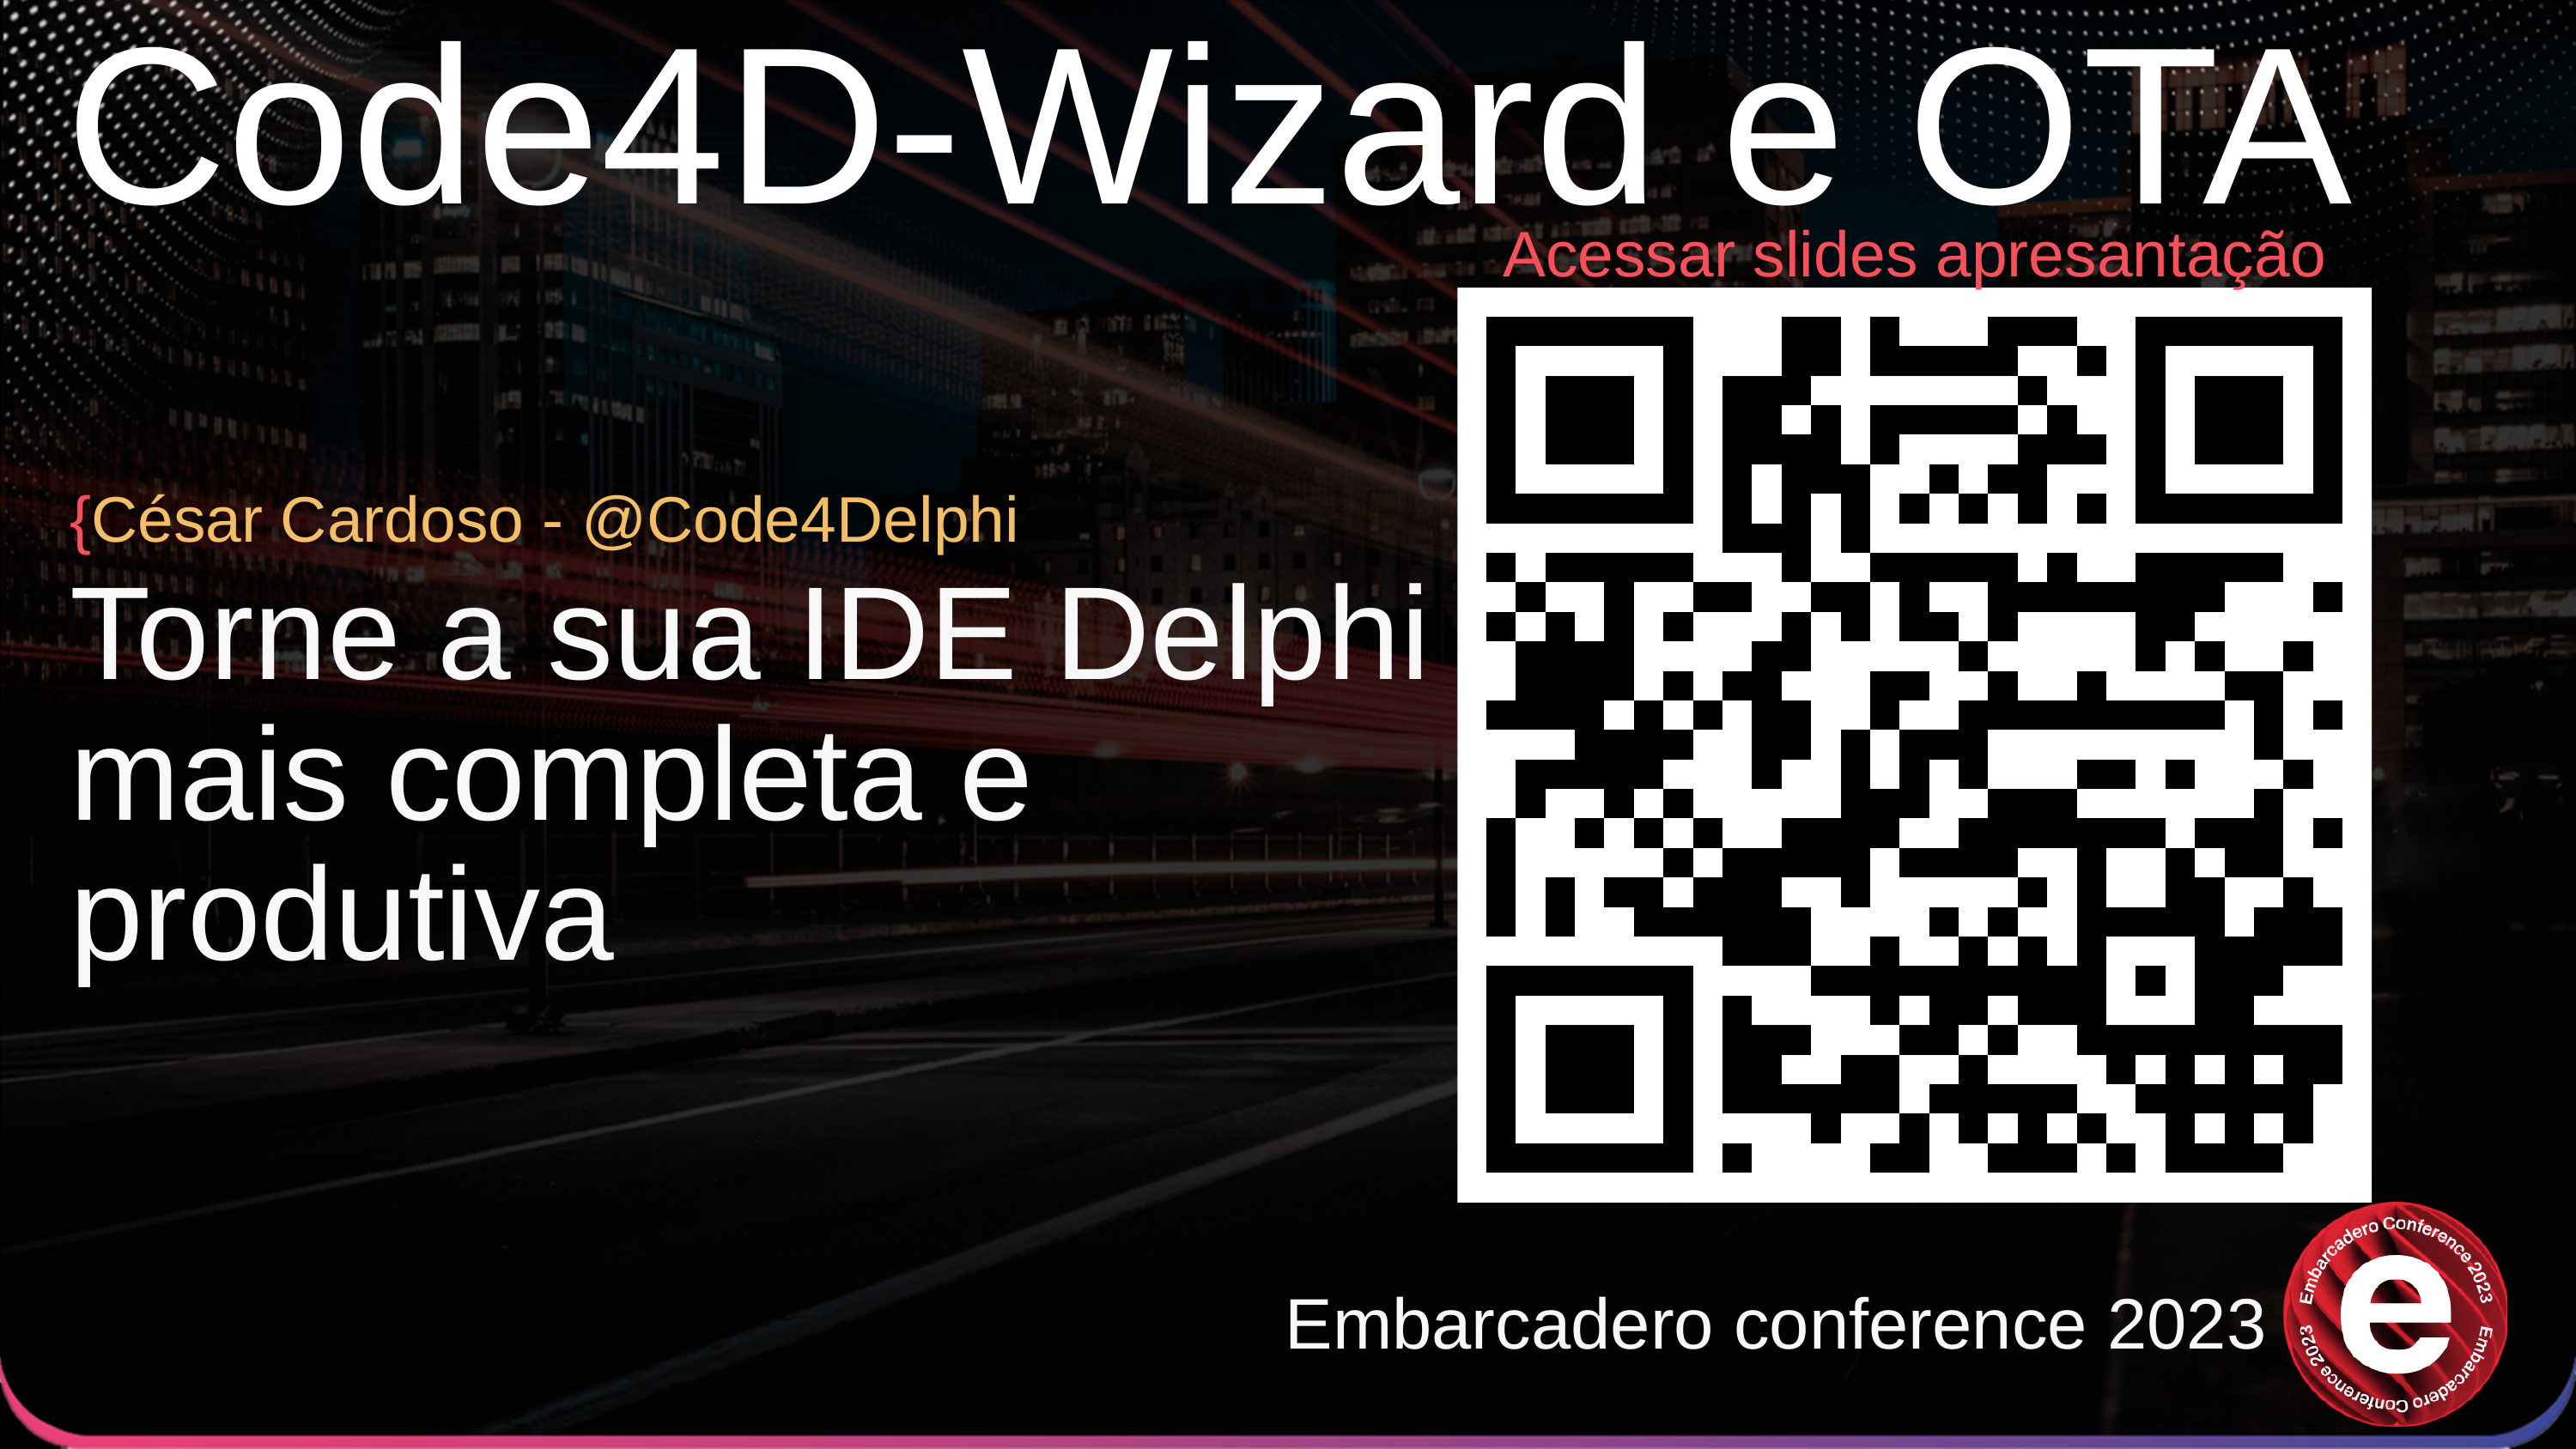

Code4D-Wizard e OTA
Acessar slides apresantação

{César Cardoso - @Code4Delphi
Torne a sua IDE Delphi mais completa e produtiva

Embarcadero conference 2023